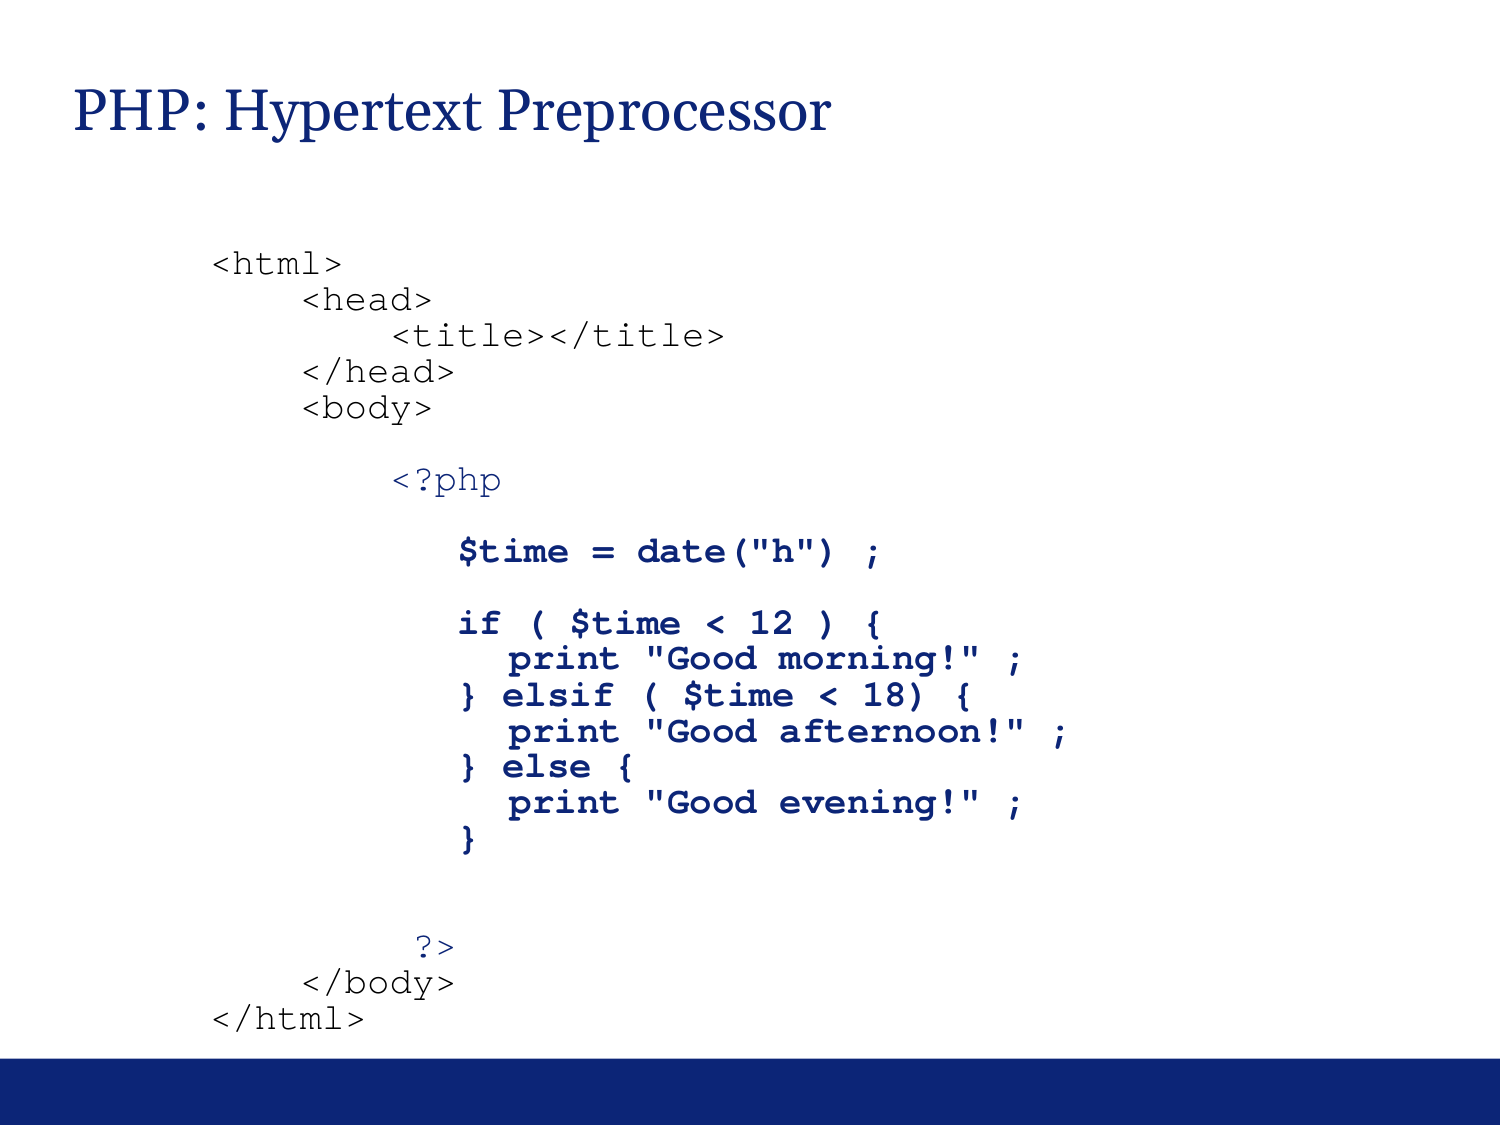

PHP: Hypertext Preprocessor

<html>
    <head>
        <title></title>
    </head>
    <body>
        <?php
           $time = date("h") ;
           if ( $time < 12 ) {
            	print "Good morning!" ;
           } elsif ( $time < 18) {
            	print "Good afternoon!" ;
           } else {
            	print "Good evening!" ;
           }
         ?>
    </body>
</html>